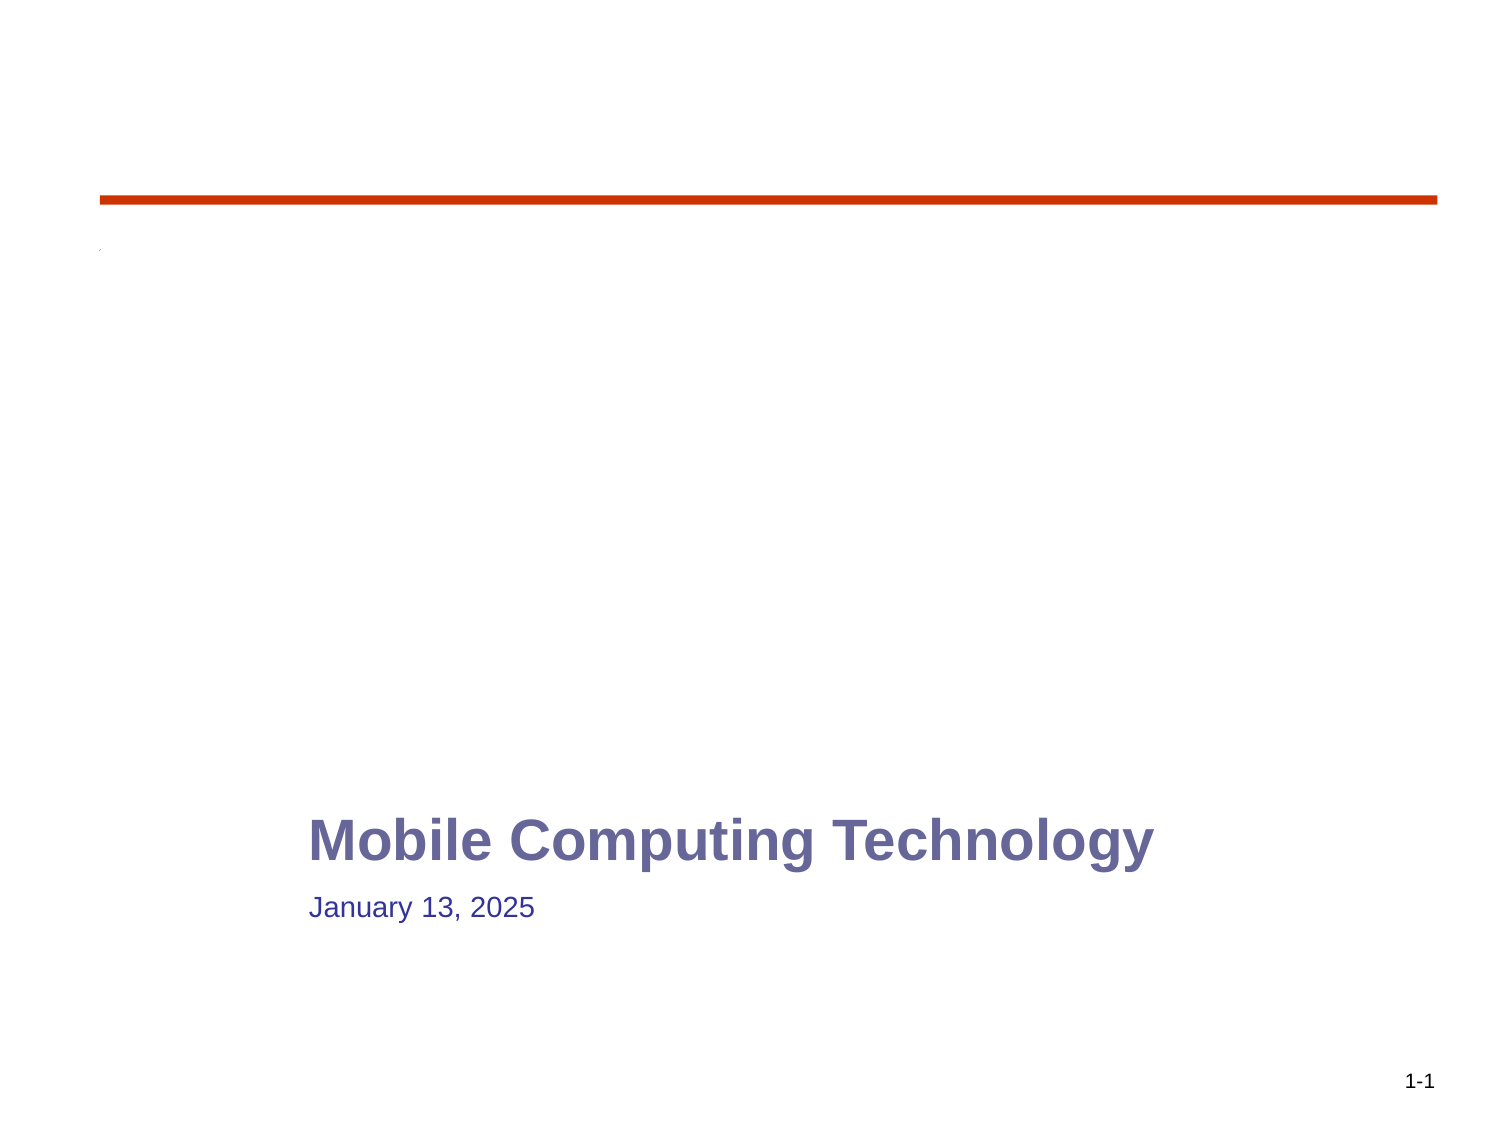

# Mobile Computing Technology
January 13, 2025
1-1